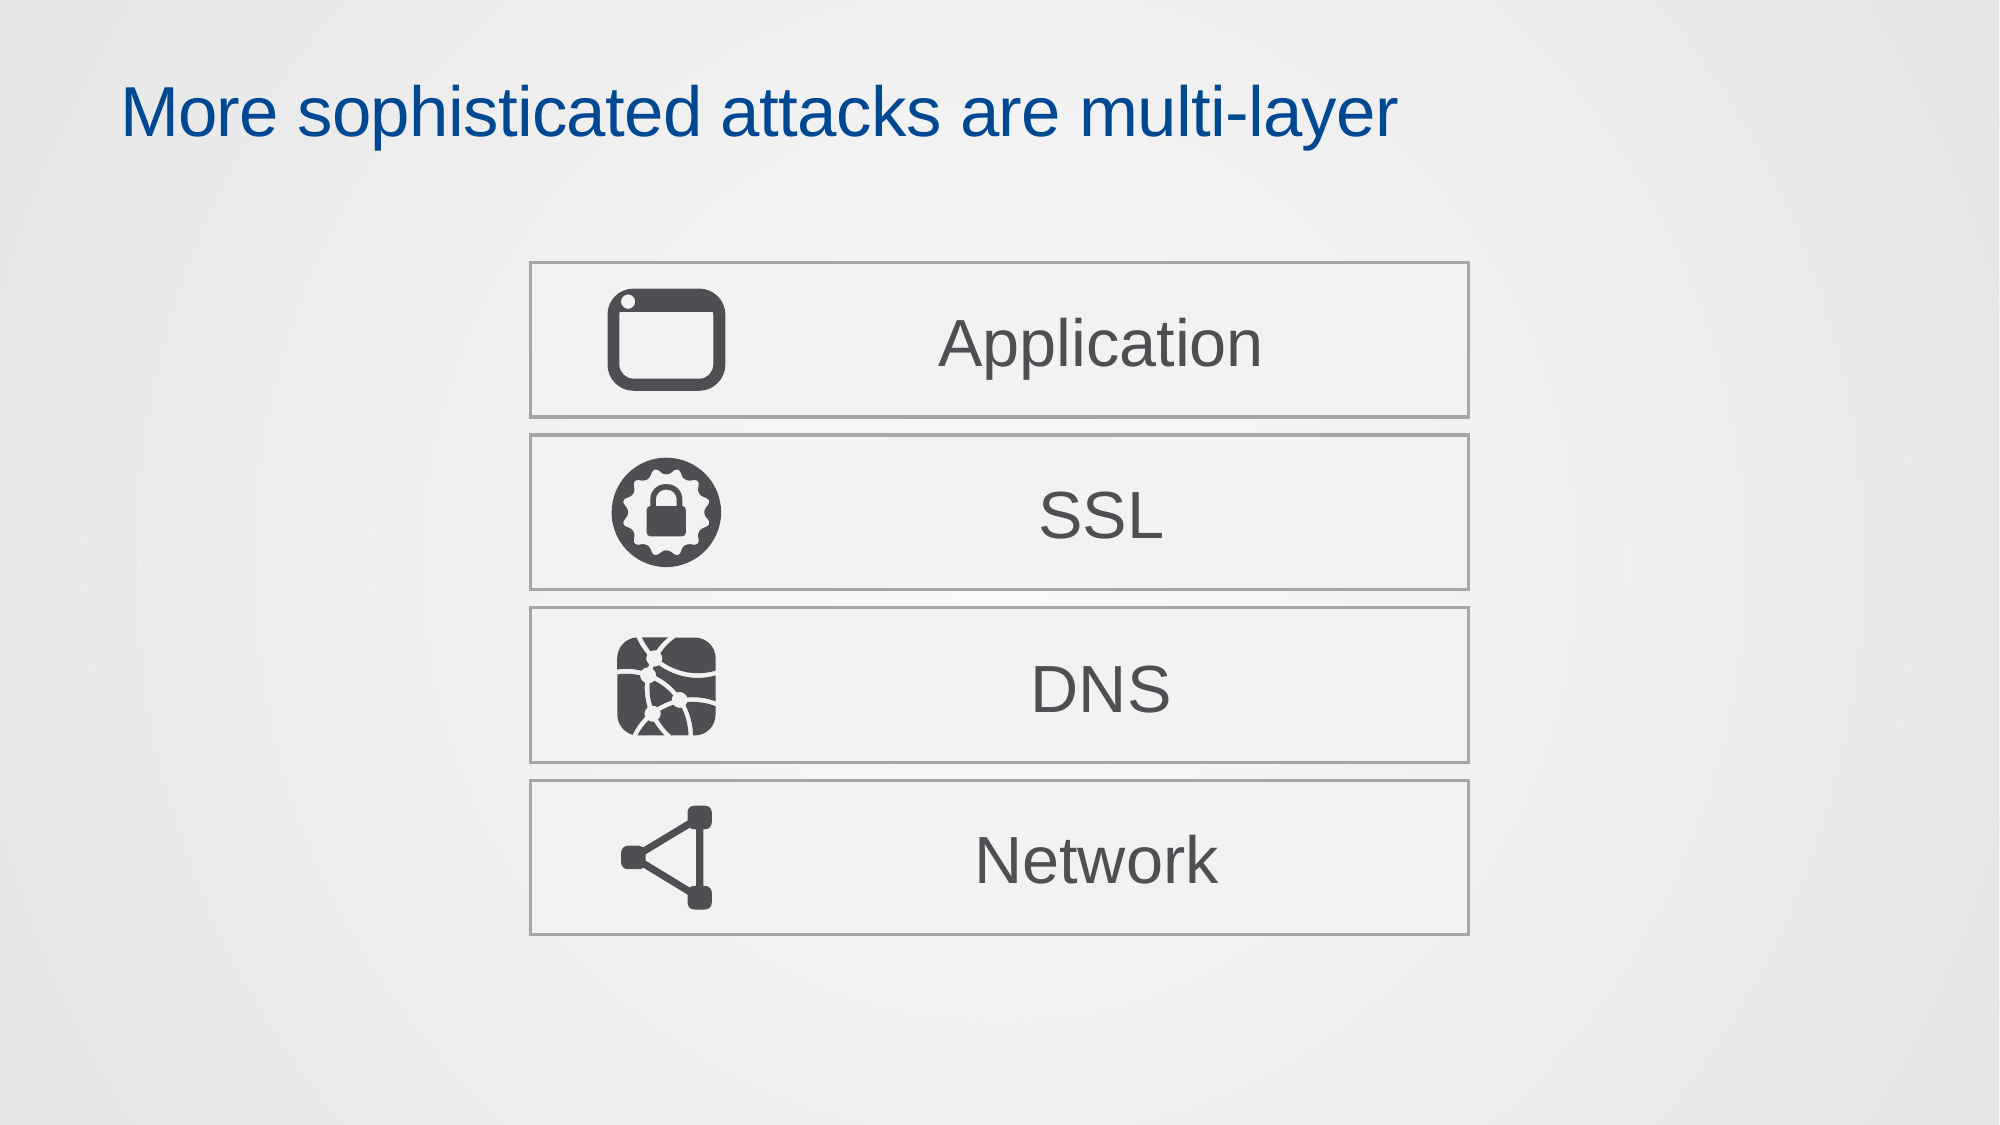

# More sophisticated attacks are multi-layer

Application

SSL

DNS

Network